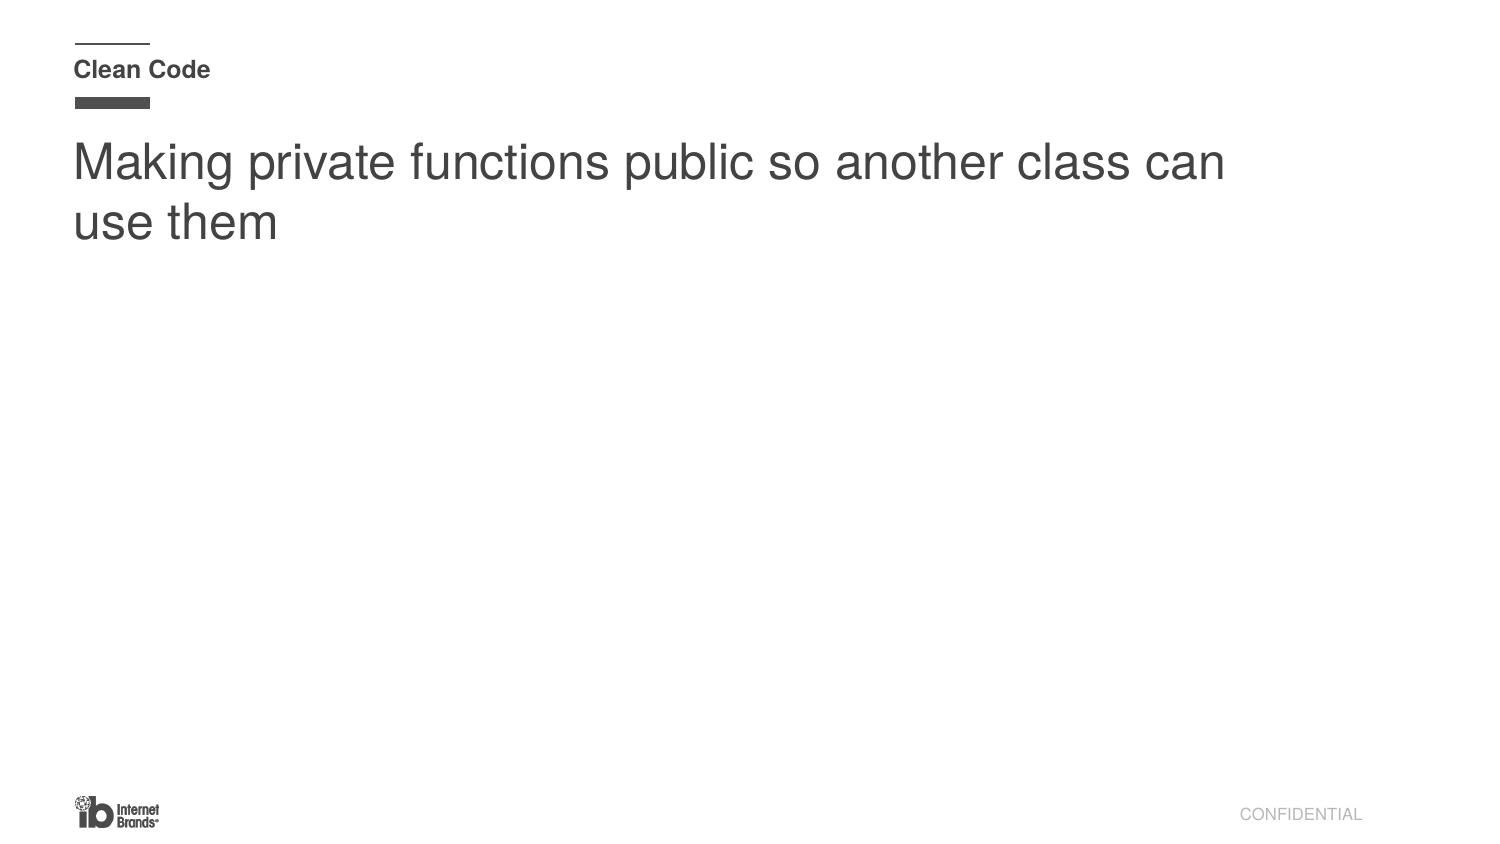

Clean Code
# Making private functions public so another class can use them